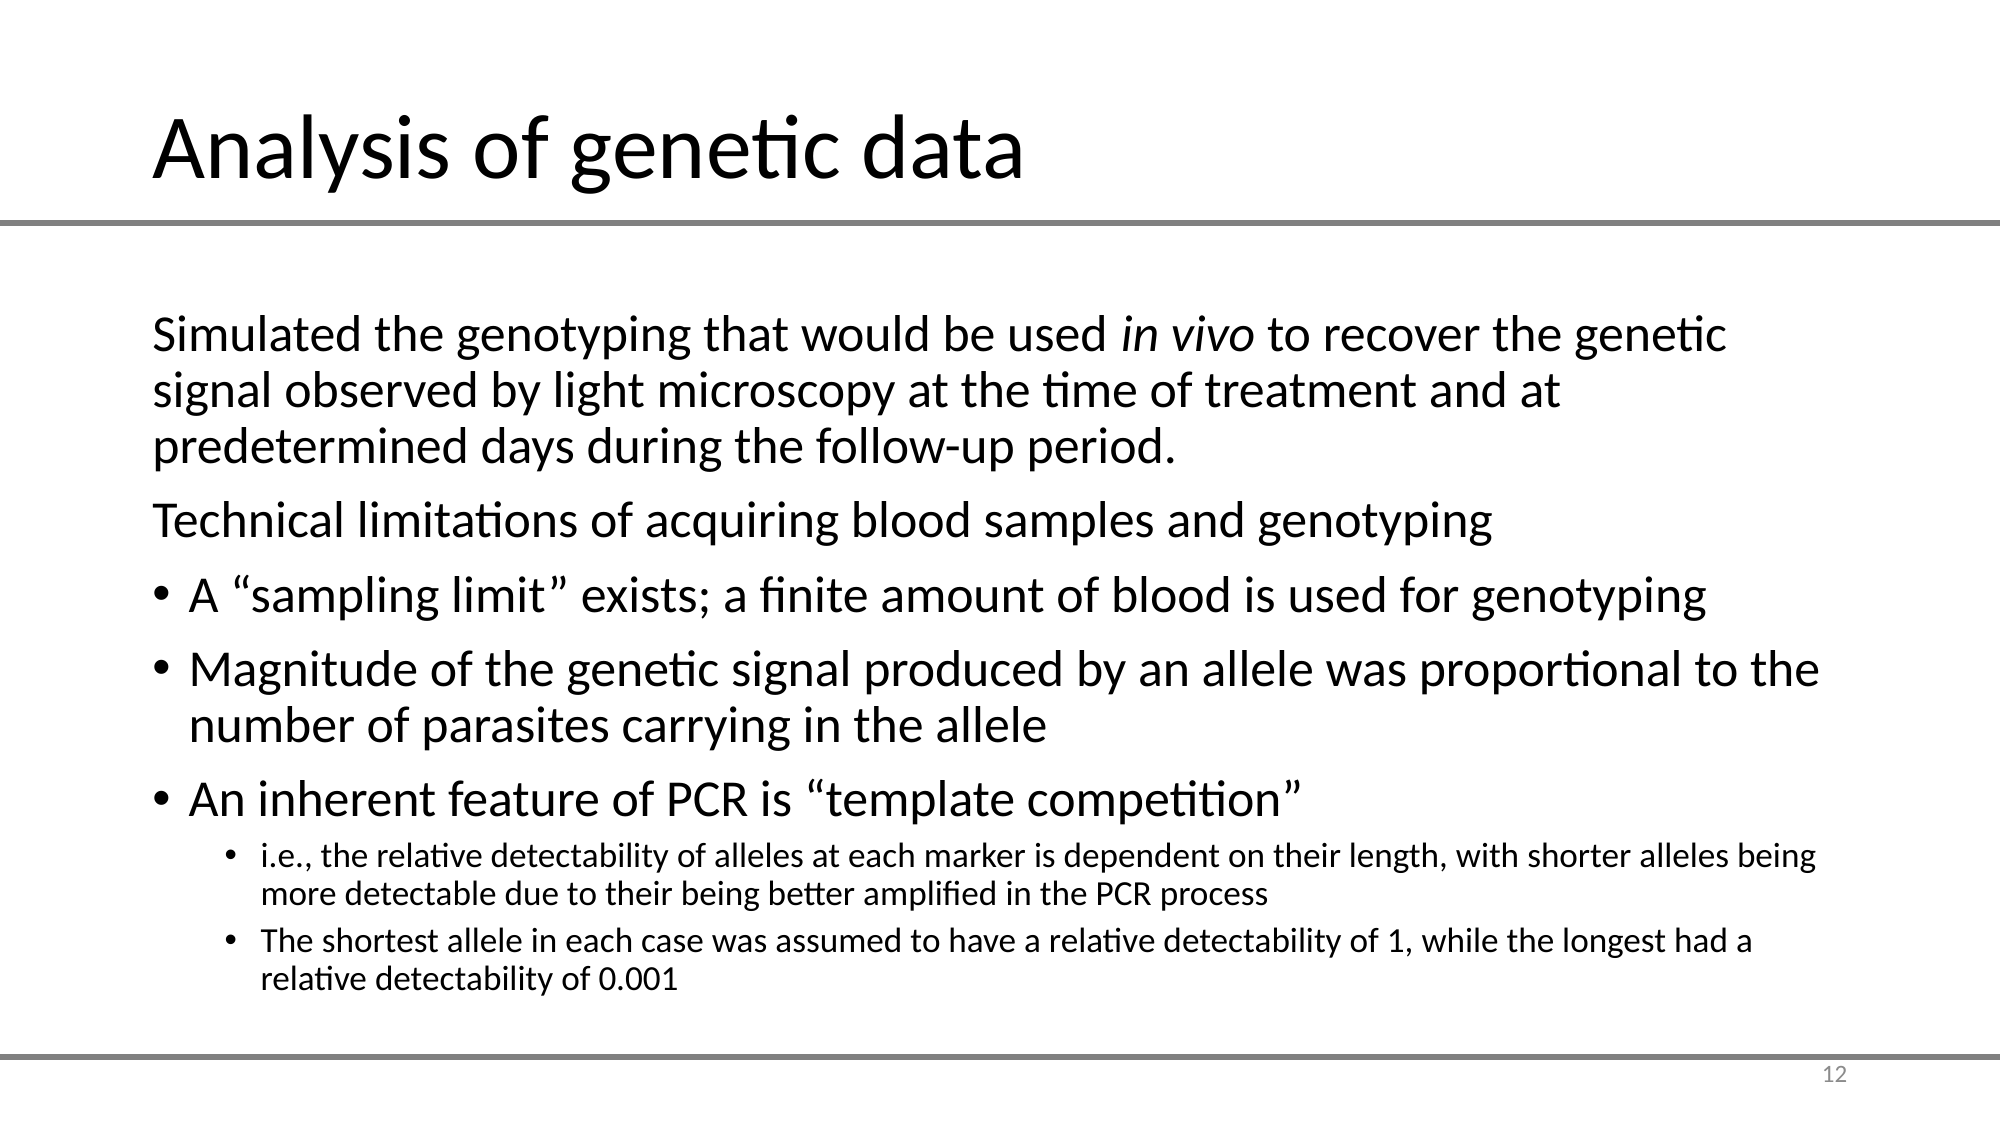

# Analysis of genetic data
Simulated the genotyping that would be used in vivo to recover the genetic signal observed by light microscopy at the time of treatment and at predetermined days during the follow-up period.
Technical limitations of acquiring blood samples and genotyping
A “sampling limit” exists; a finite amount of blood is used for genotyping
Magnitude of the genetic signal produced by an allele was proportional to the number of parasites carrying in the allele
An inherent feature of PCR is “template competition”
i.e., the relative detectability of alleles at each marker is dependent on their length, with shorter alleles being more detectable due to their being better amplified in the PCR process
The shortest allele in each case was assumed to have a relative detectability of 1, while the longest had a relative detectability of 0.001

12